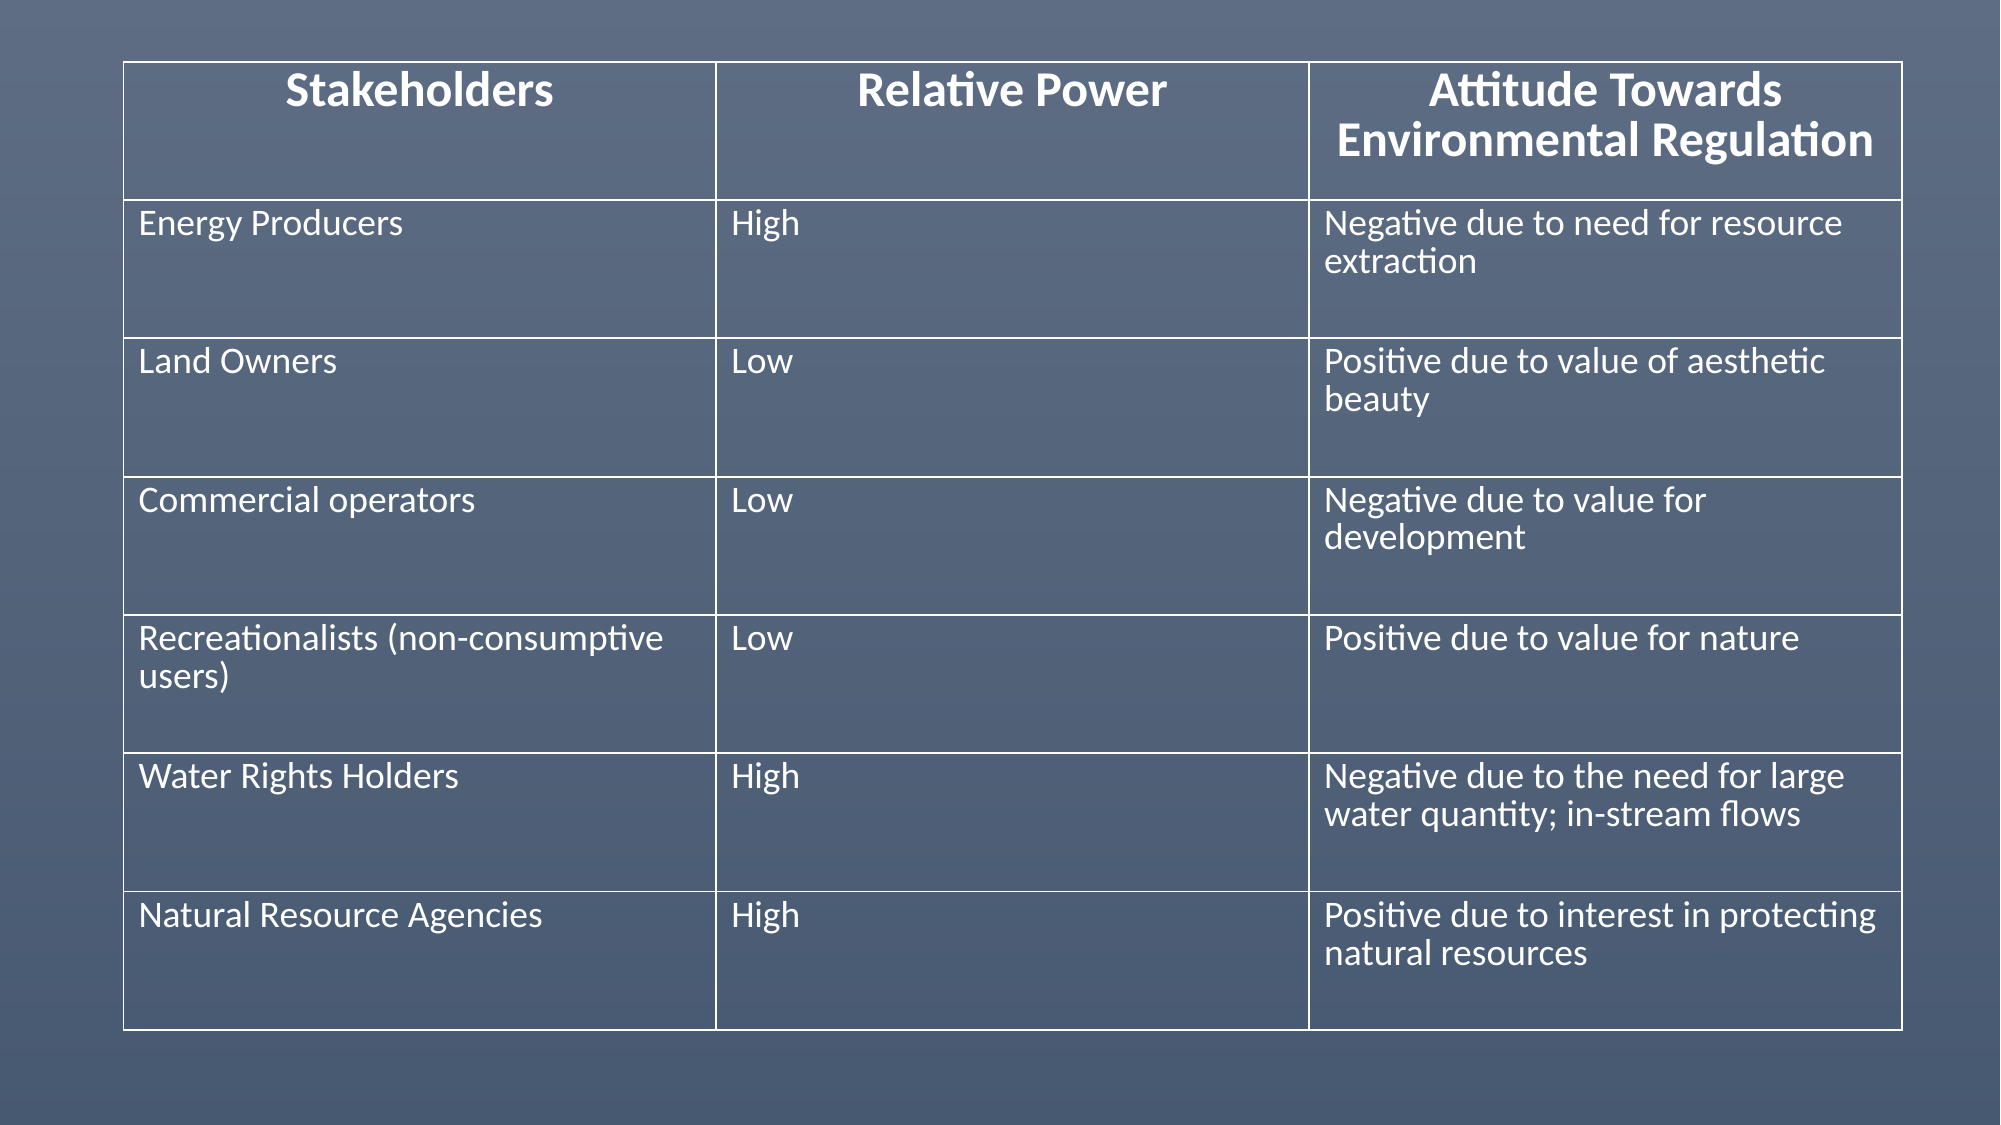

| Stakeholders | Relative Power | Attitude Towards Environmental Regulation |
| --- | --- | --- |
| Energy Producers | High | Negative due to need for resource extraction |
| Land Owners | Low | Positive due to value of aesthetic beauty |
| Commercial operators | Low | Negative due to value for development |
| Recreationalists (non-consumptive users) | Low | Positive due to value for nature |
| Water Rights Holders | High | Negative due to the need for large water quantity; in-stream flows |
| Natural Resource Agencies | High | Positive due to interest in protecting natural resources |